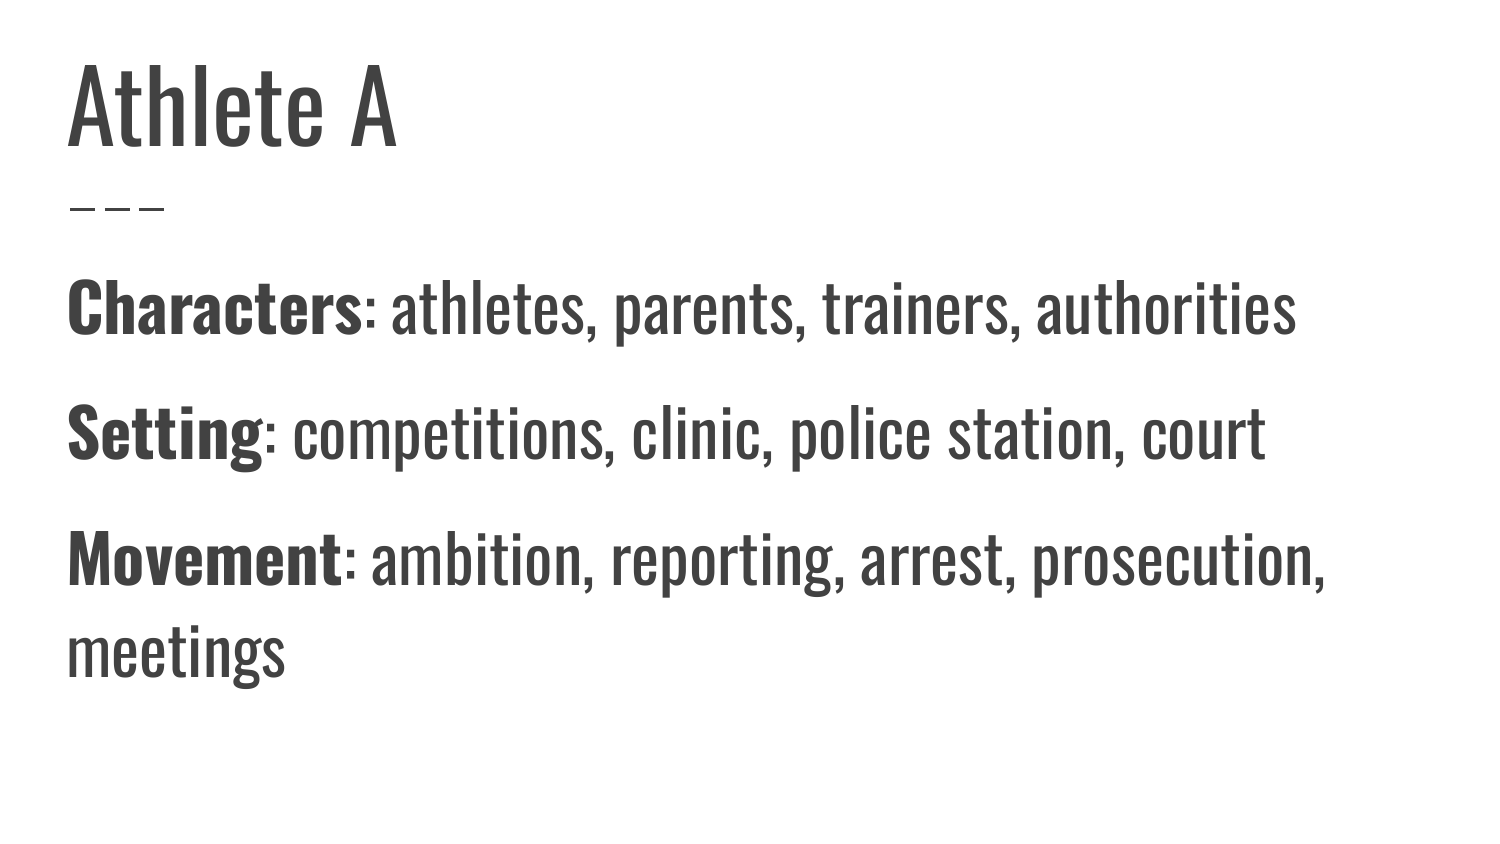

# Athlete A
Characters: athletes, parents, trainers, authorities
Setting: competitions, clinic, police station, court
Movement: ambition, reporting, arrest, prosecution, meetings